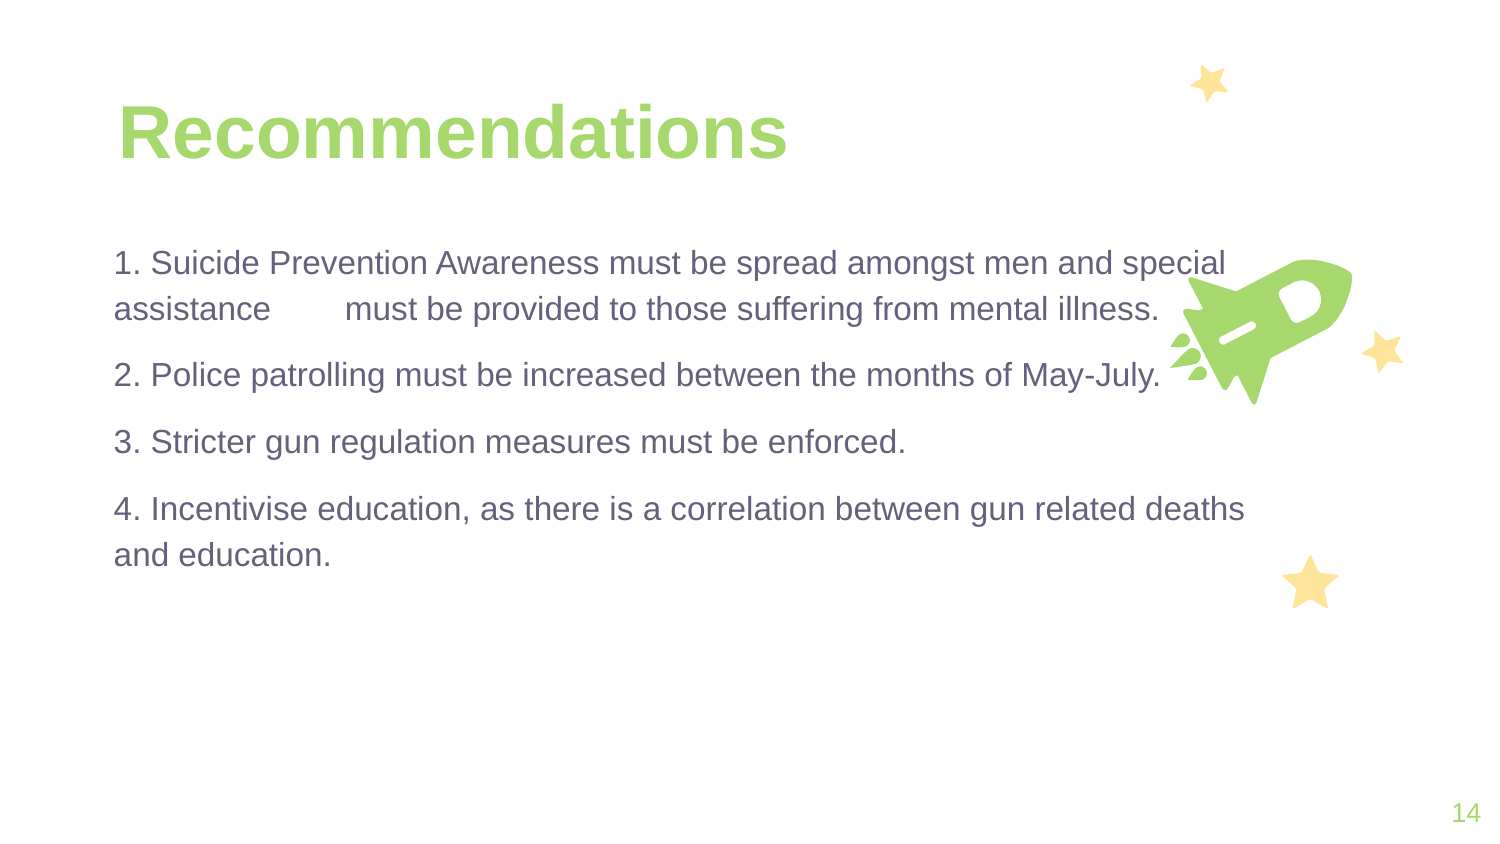

Recommendations

1. Suicide Prevention Awareness must be spread amongst men and special assistance        must be provided to those suffering from mental illness.
2. Police patrolling must be increased between the months of May-July.
3. Stricter gun regulation measures must be enforced.
4. Incentivise education, as there is a correlation between gun related deaths and education.

14